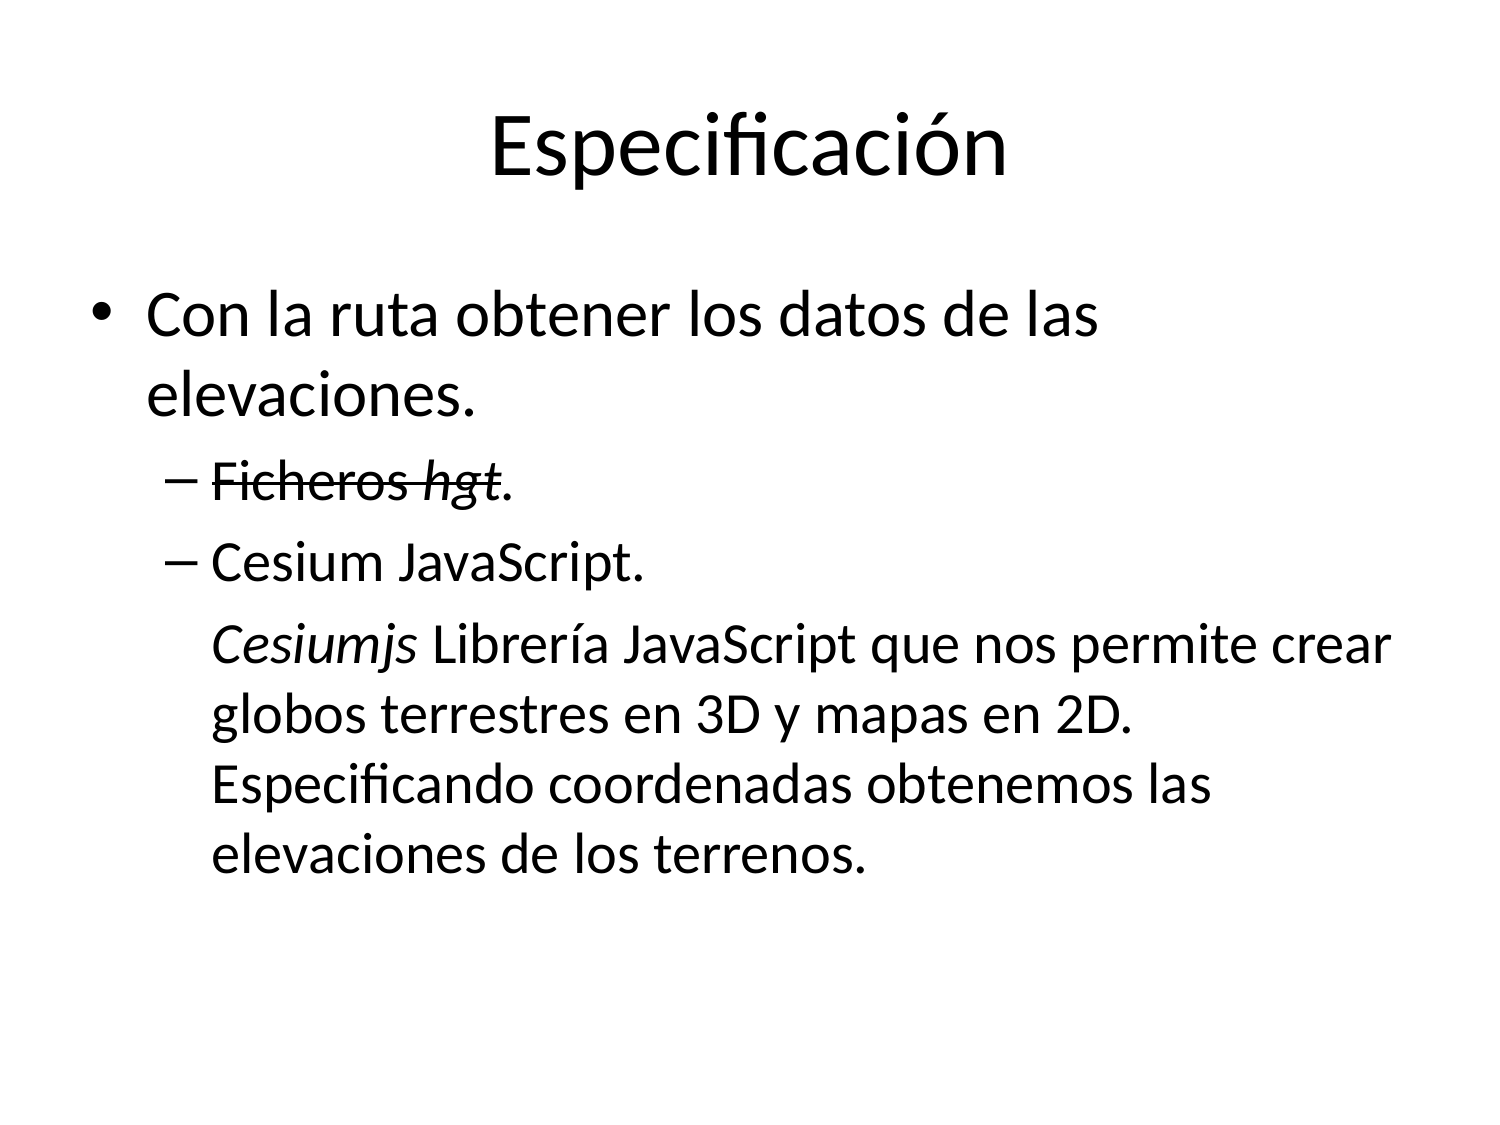

# Especificación
Con la ruta obtener los datos de las elevaciones.
Ficheros hgt.
Cesium JavaScript.
	Cesiumjs Librería JavaScript que nos permite crear globos terrestres en 3D y mapas en 2D. Especificando coordenadas obtenemos las elevaciones de los terrenos.